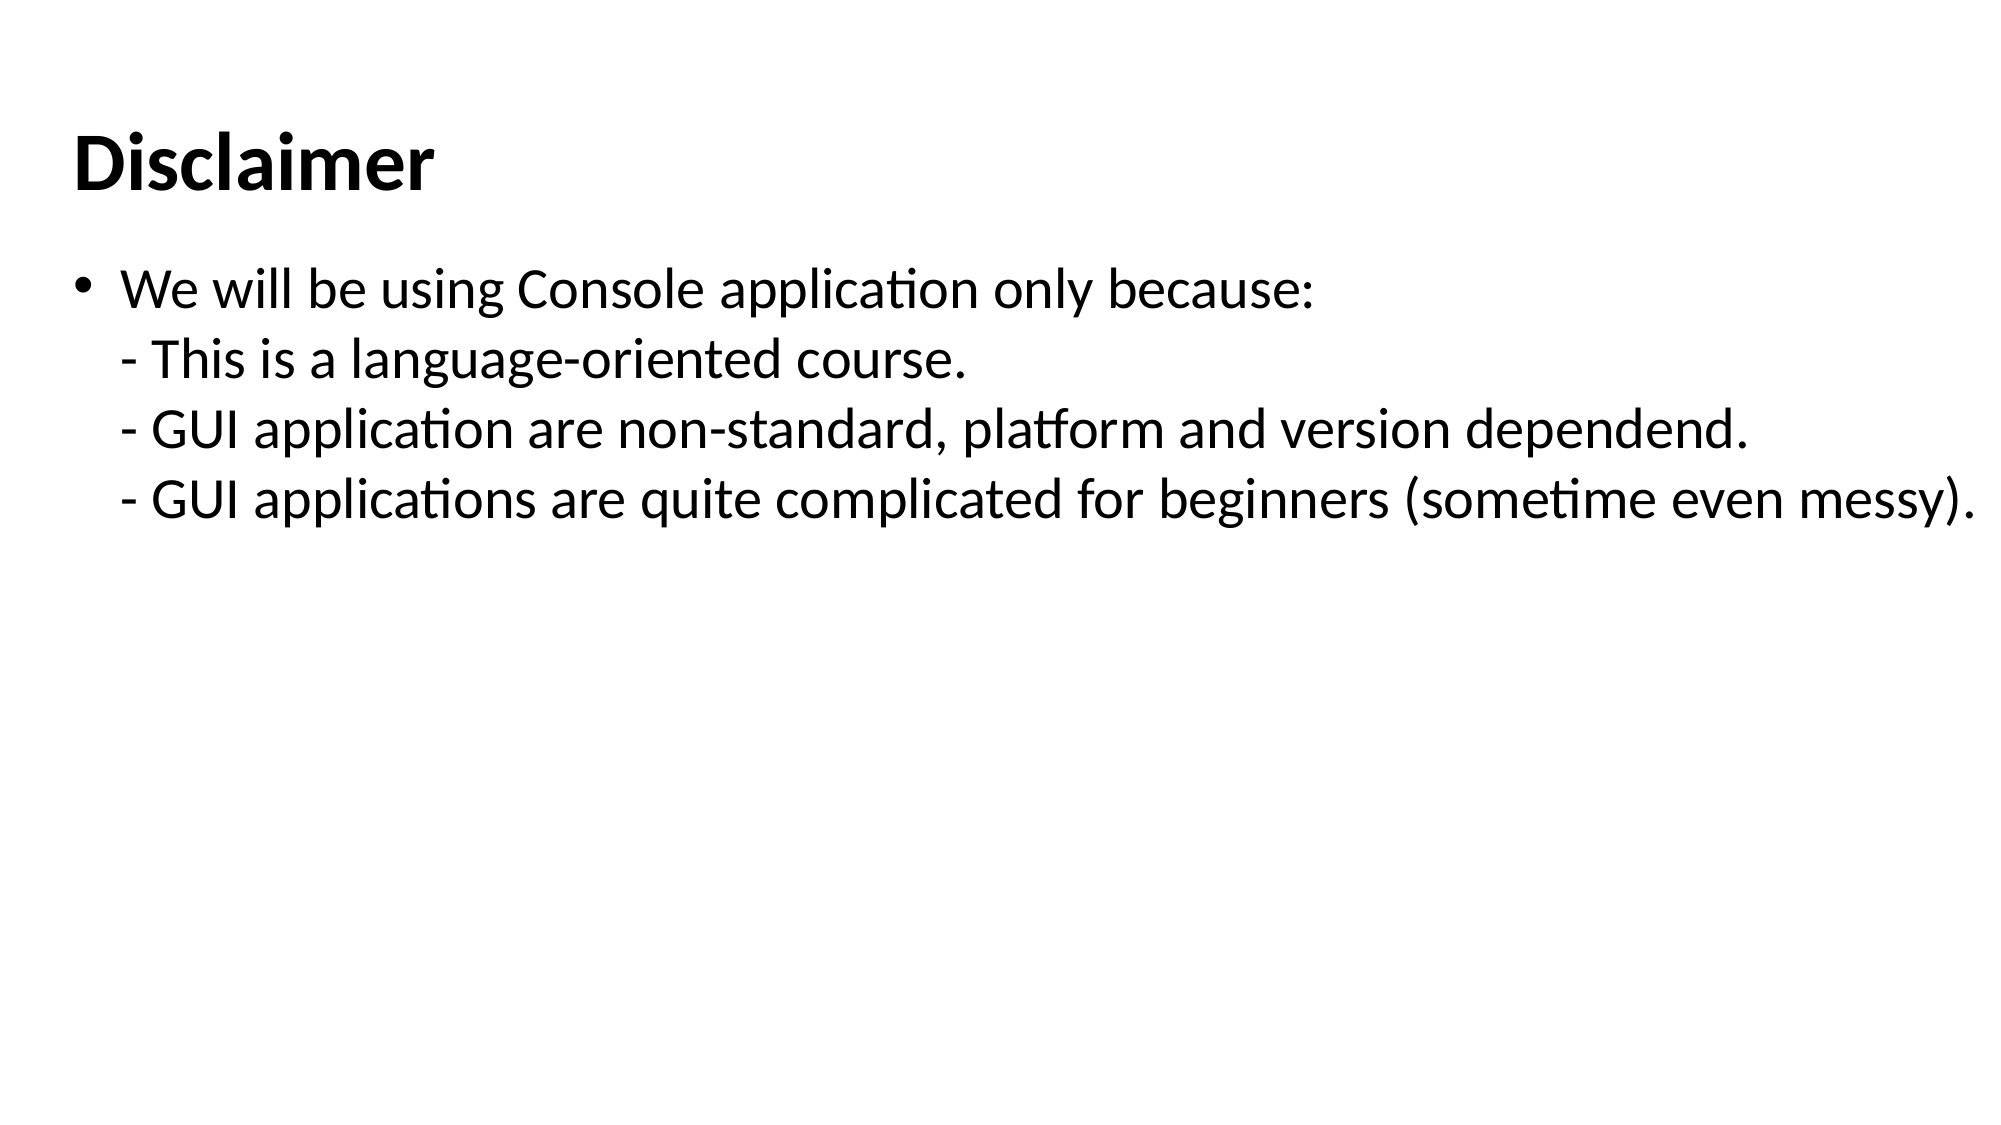

Disclaimer
We will be using Console application only because:
- This is a language-oriented course.
- GUI application are non-standard, platform and version dependend.
- GUI applications are quite complicated for beginners (sometime even messy).